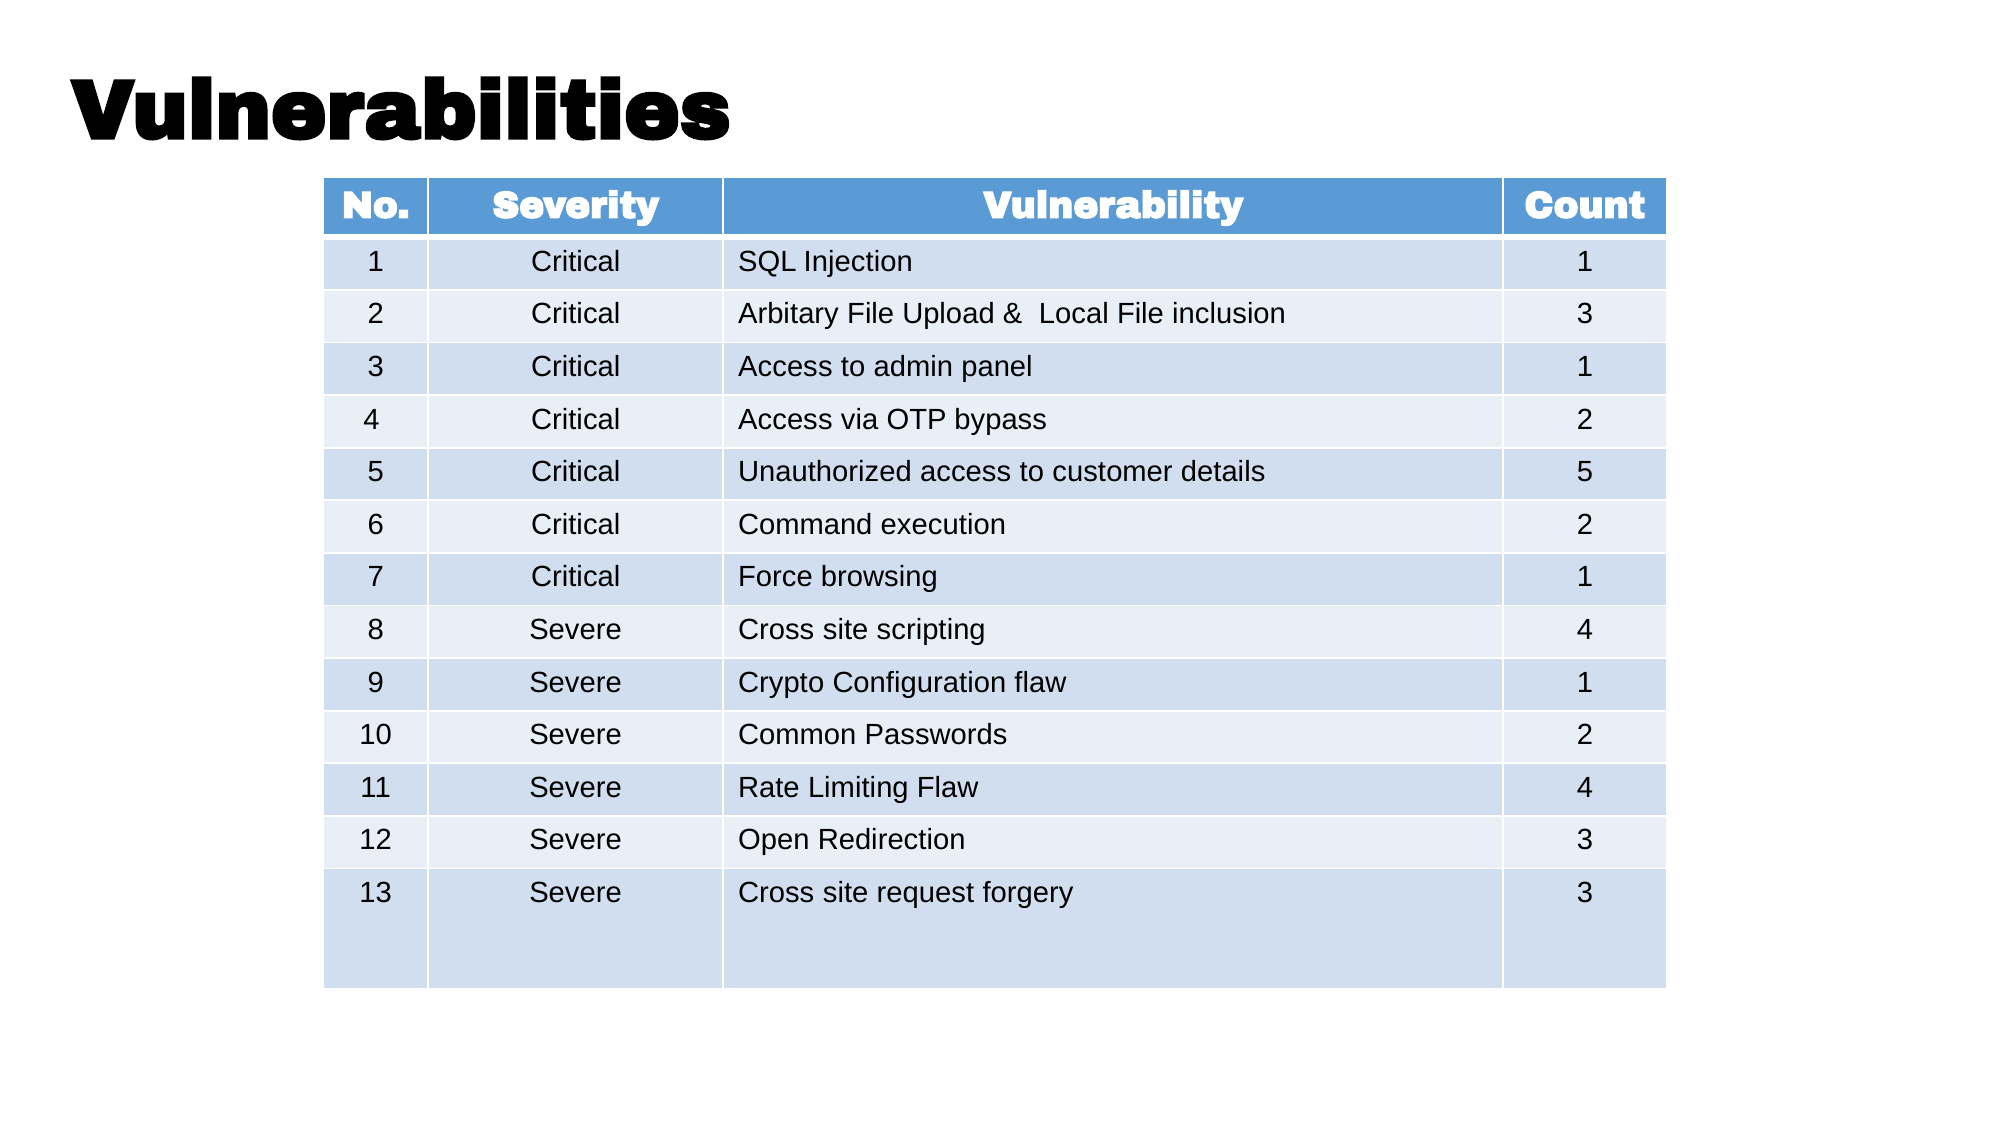

# Vulnerabilities
| No. | Severity | Vulnerability | Count |
| --- | --- | --- | --- |
| 1 | Critical | SQL Injection | 1 |
| 2 | Critical | Arbitary File Upload & Local File inclusion | 3 |
| 3 | Critical | Access to admin panel | 1 |
| 4 | Critical | Access via OTP bypass | 2 |
| 5 | Critical | Unauthorized access to customer details | 5 |
| 6 | Critical | Command execution | 2 |
| 7 | Critical | Force browsing | 1 |
| 8 | Severe | Cross site scripting | 4 |
| 9 | Severe | Crypto Configuration flaw | 1 |
| 10 | Severe | Common Passwords | 2 |
| 11 | Severe | Rate Limiting Flaw | 4 |
| 12 | Severe | Open Redirection | 3 |
| 13 | Severe | Cross site request forgery | 3 |